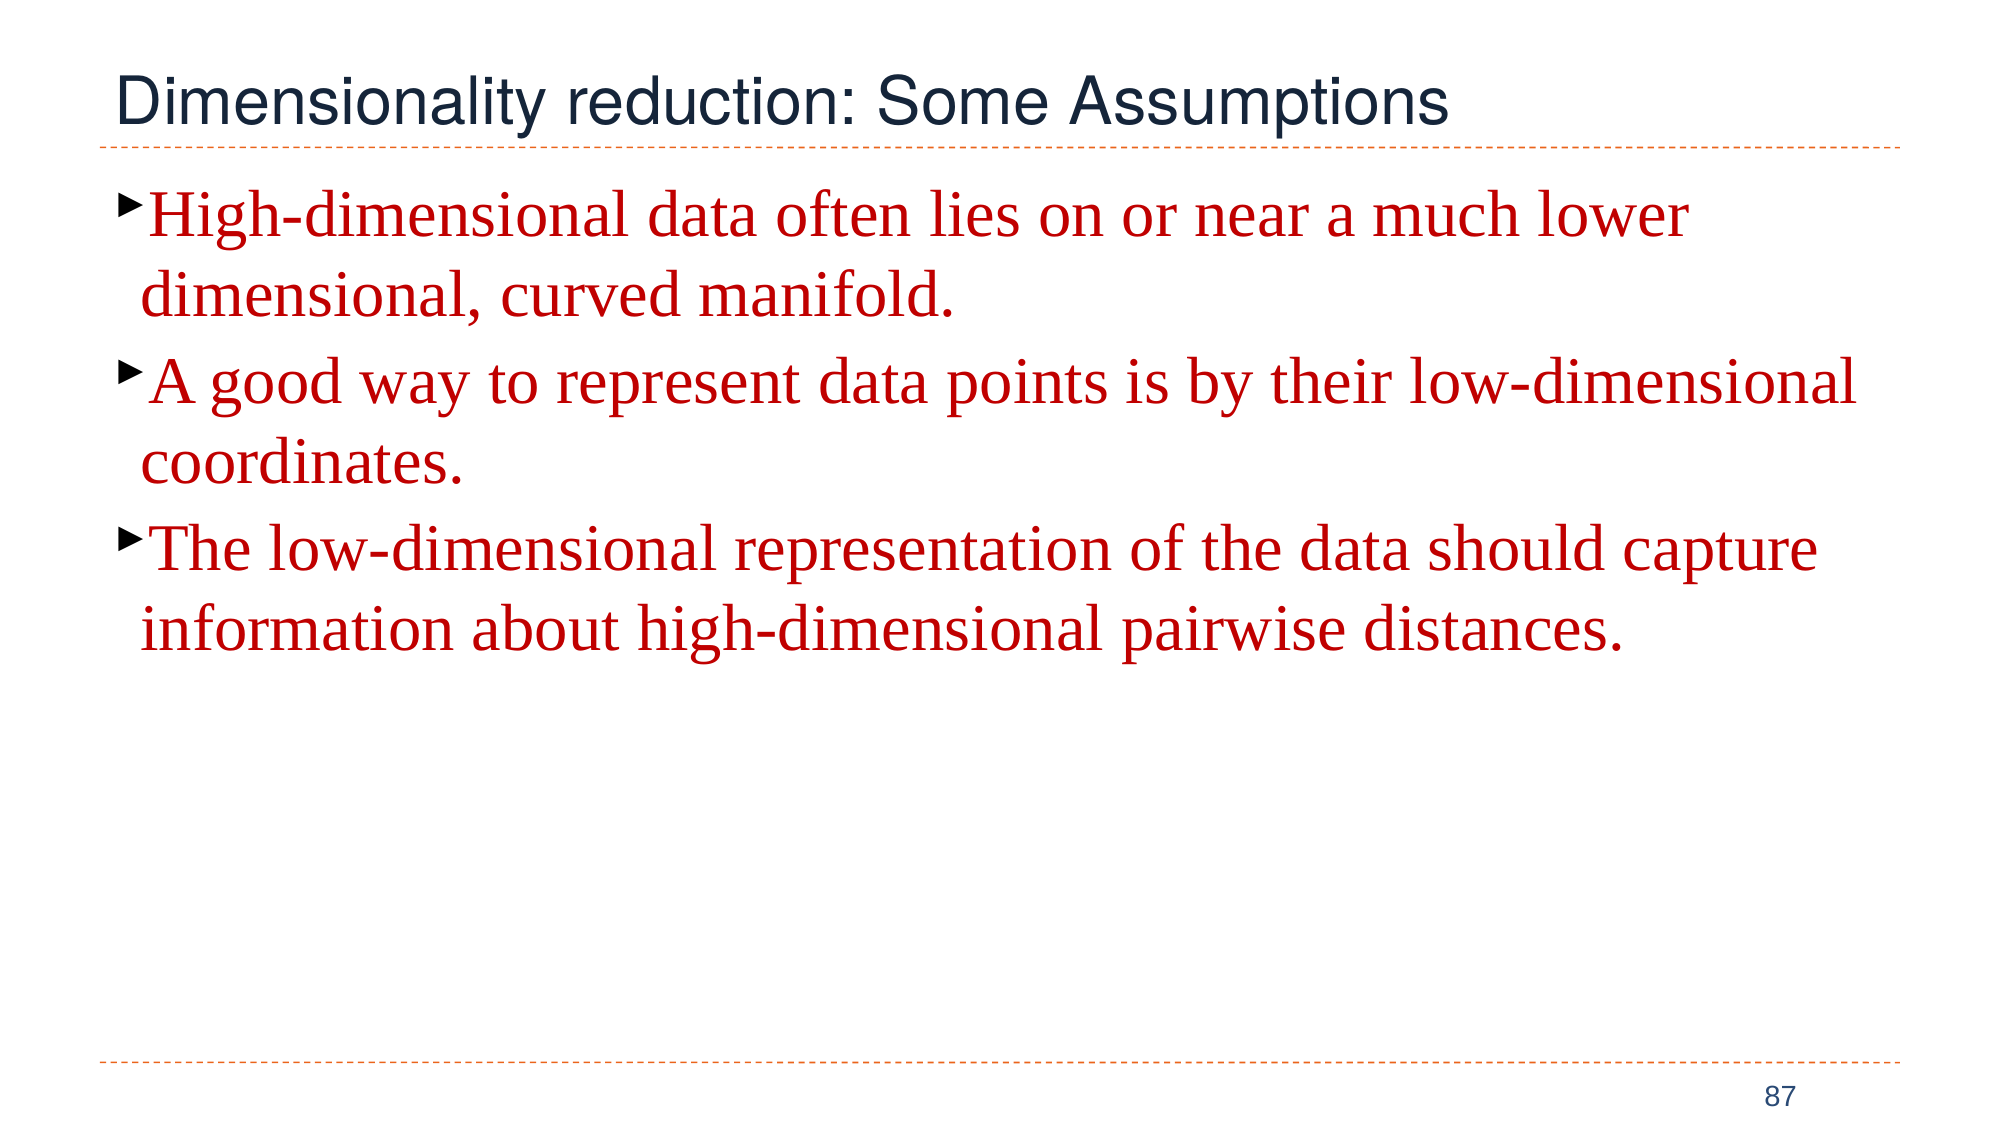

# Dimensionality reduction: Some Assumptions
High-dimensional data often lies on or near a much lower dimensional, curved manifold.
A good way to represent data points is by their low-dimensional coordinates.
The low-dimensional representation of the data should capture information about high-dimensional pairwise distances.